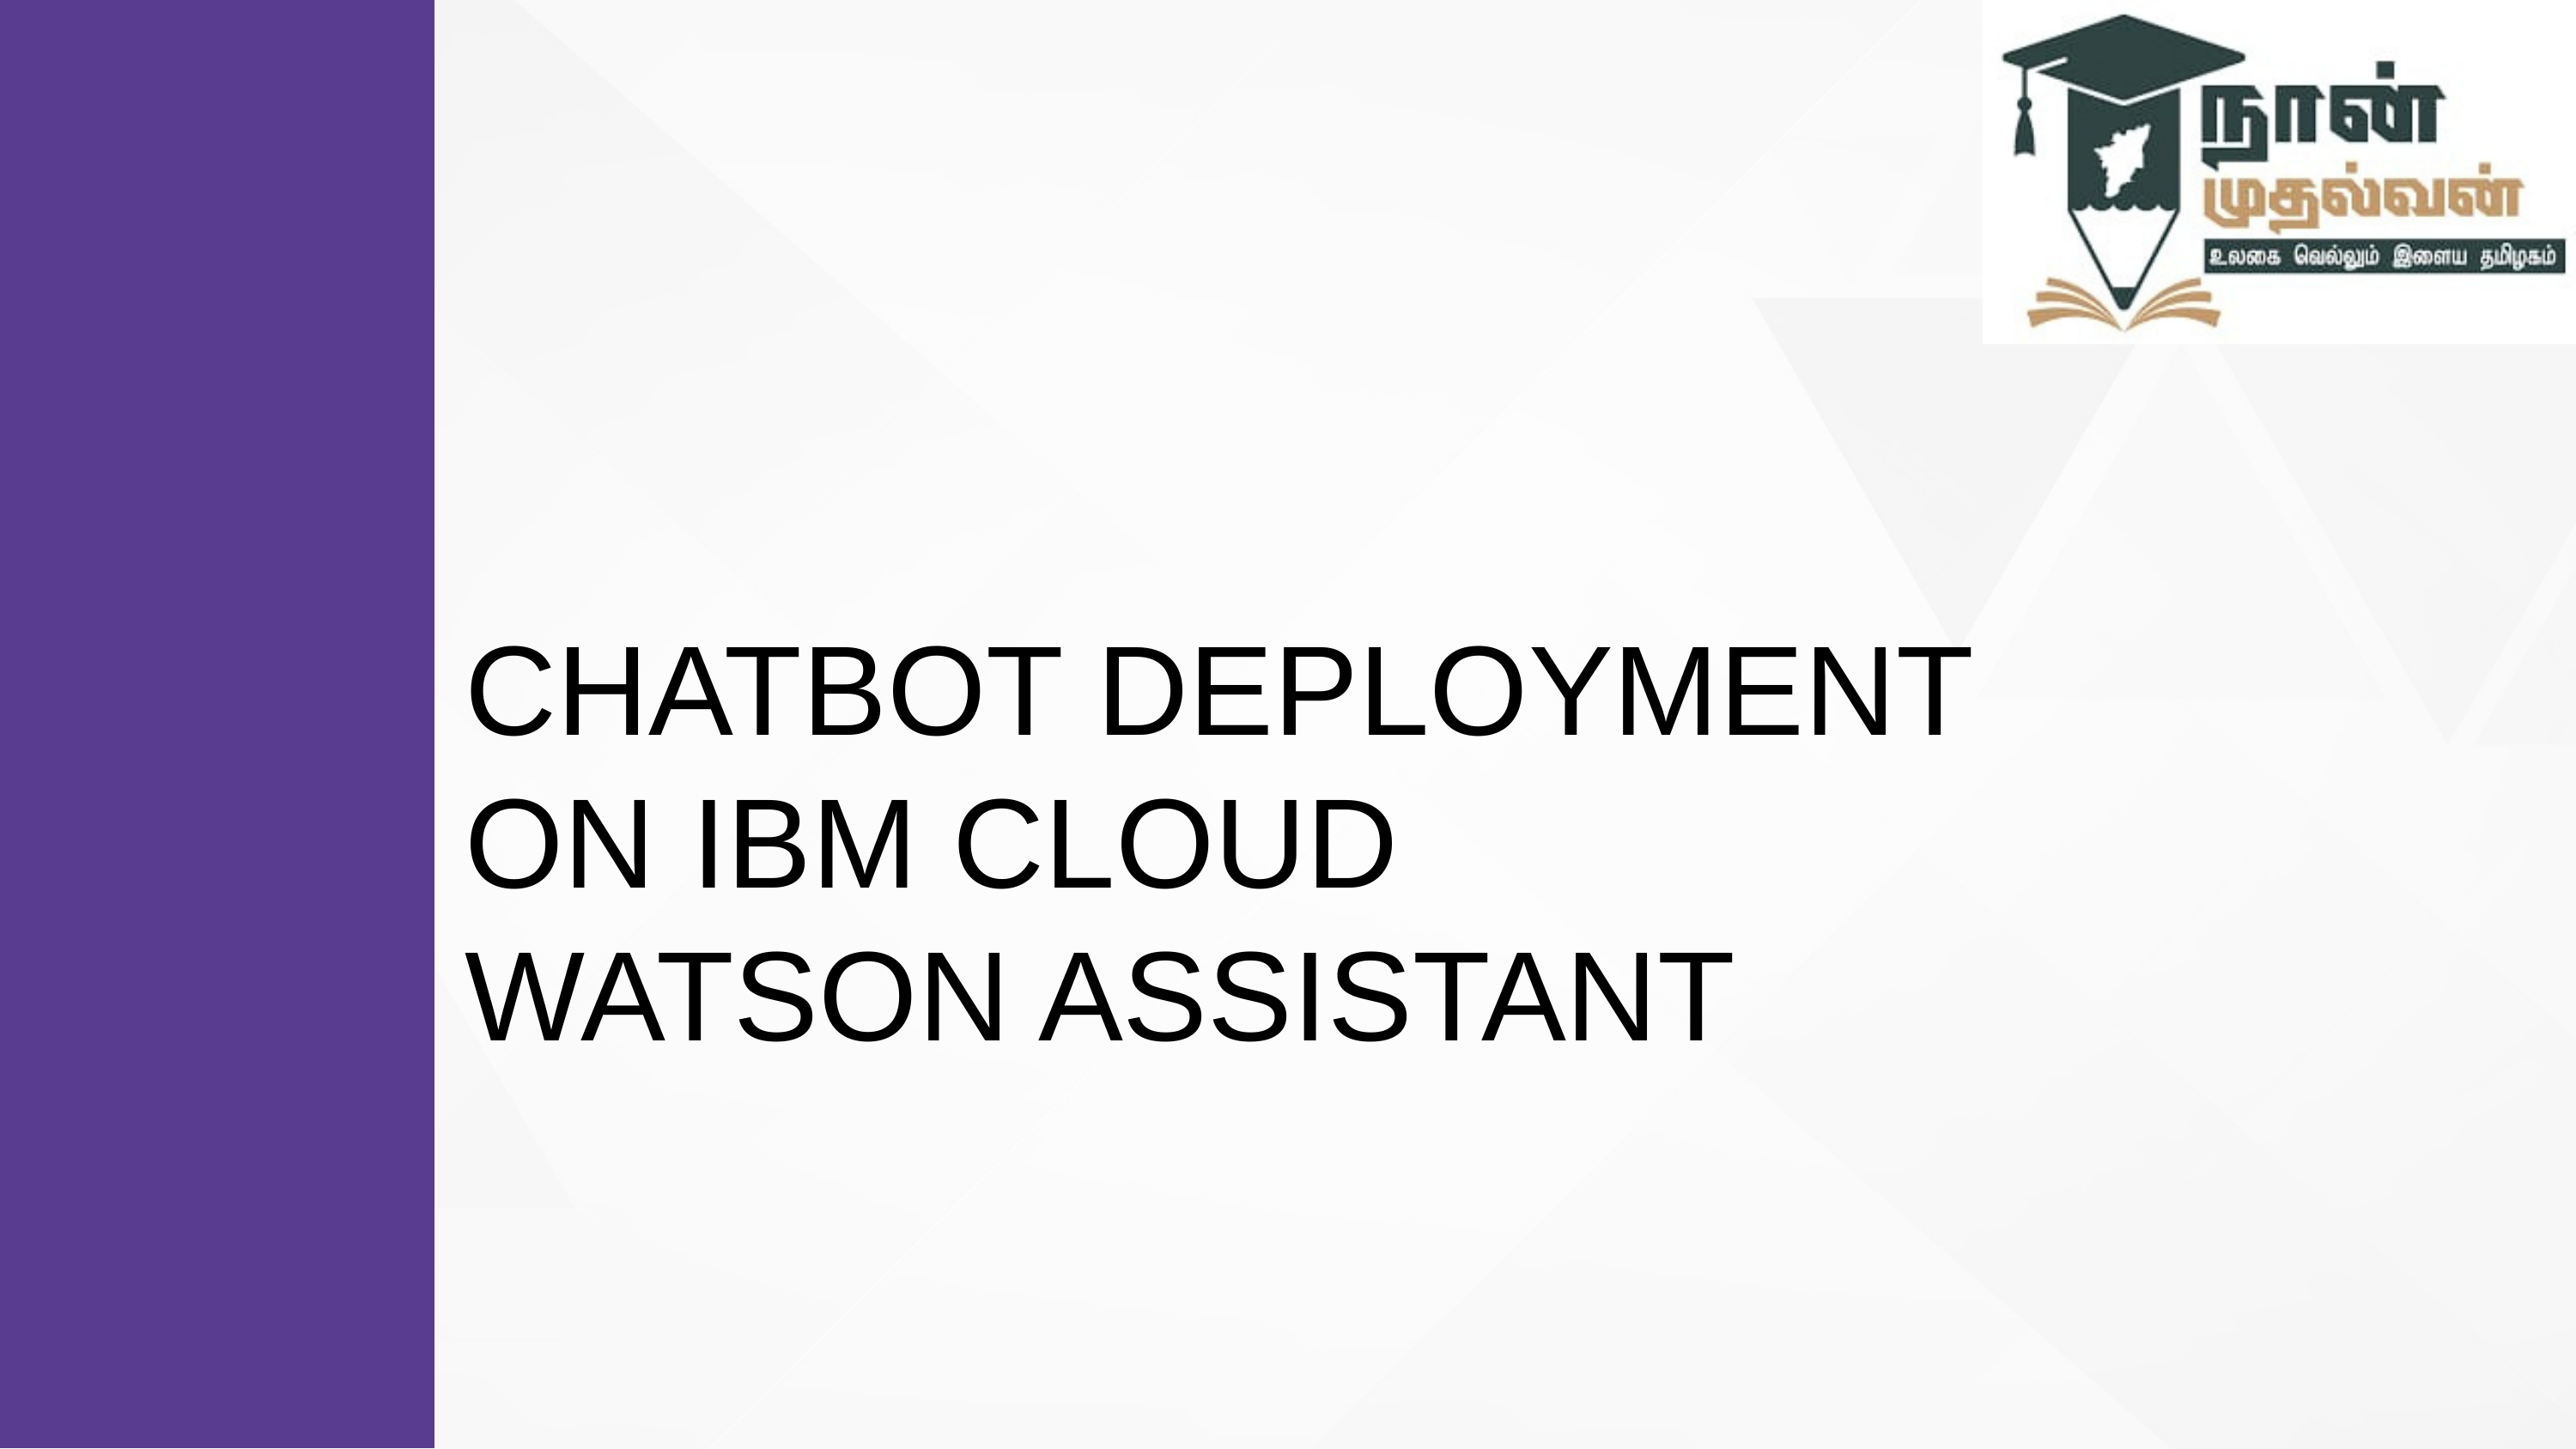

CHATBOT DEPLOYMENT ON IBM CLOUD
WATSON ASSISTANT